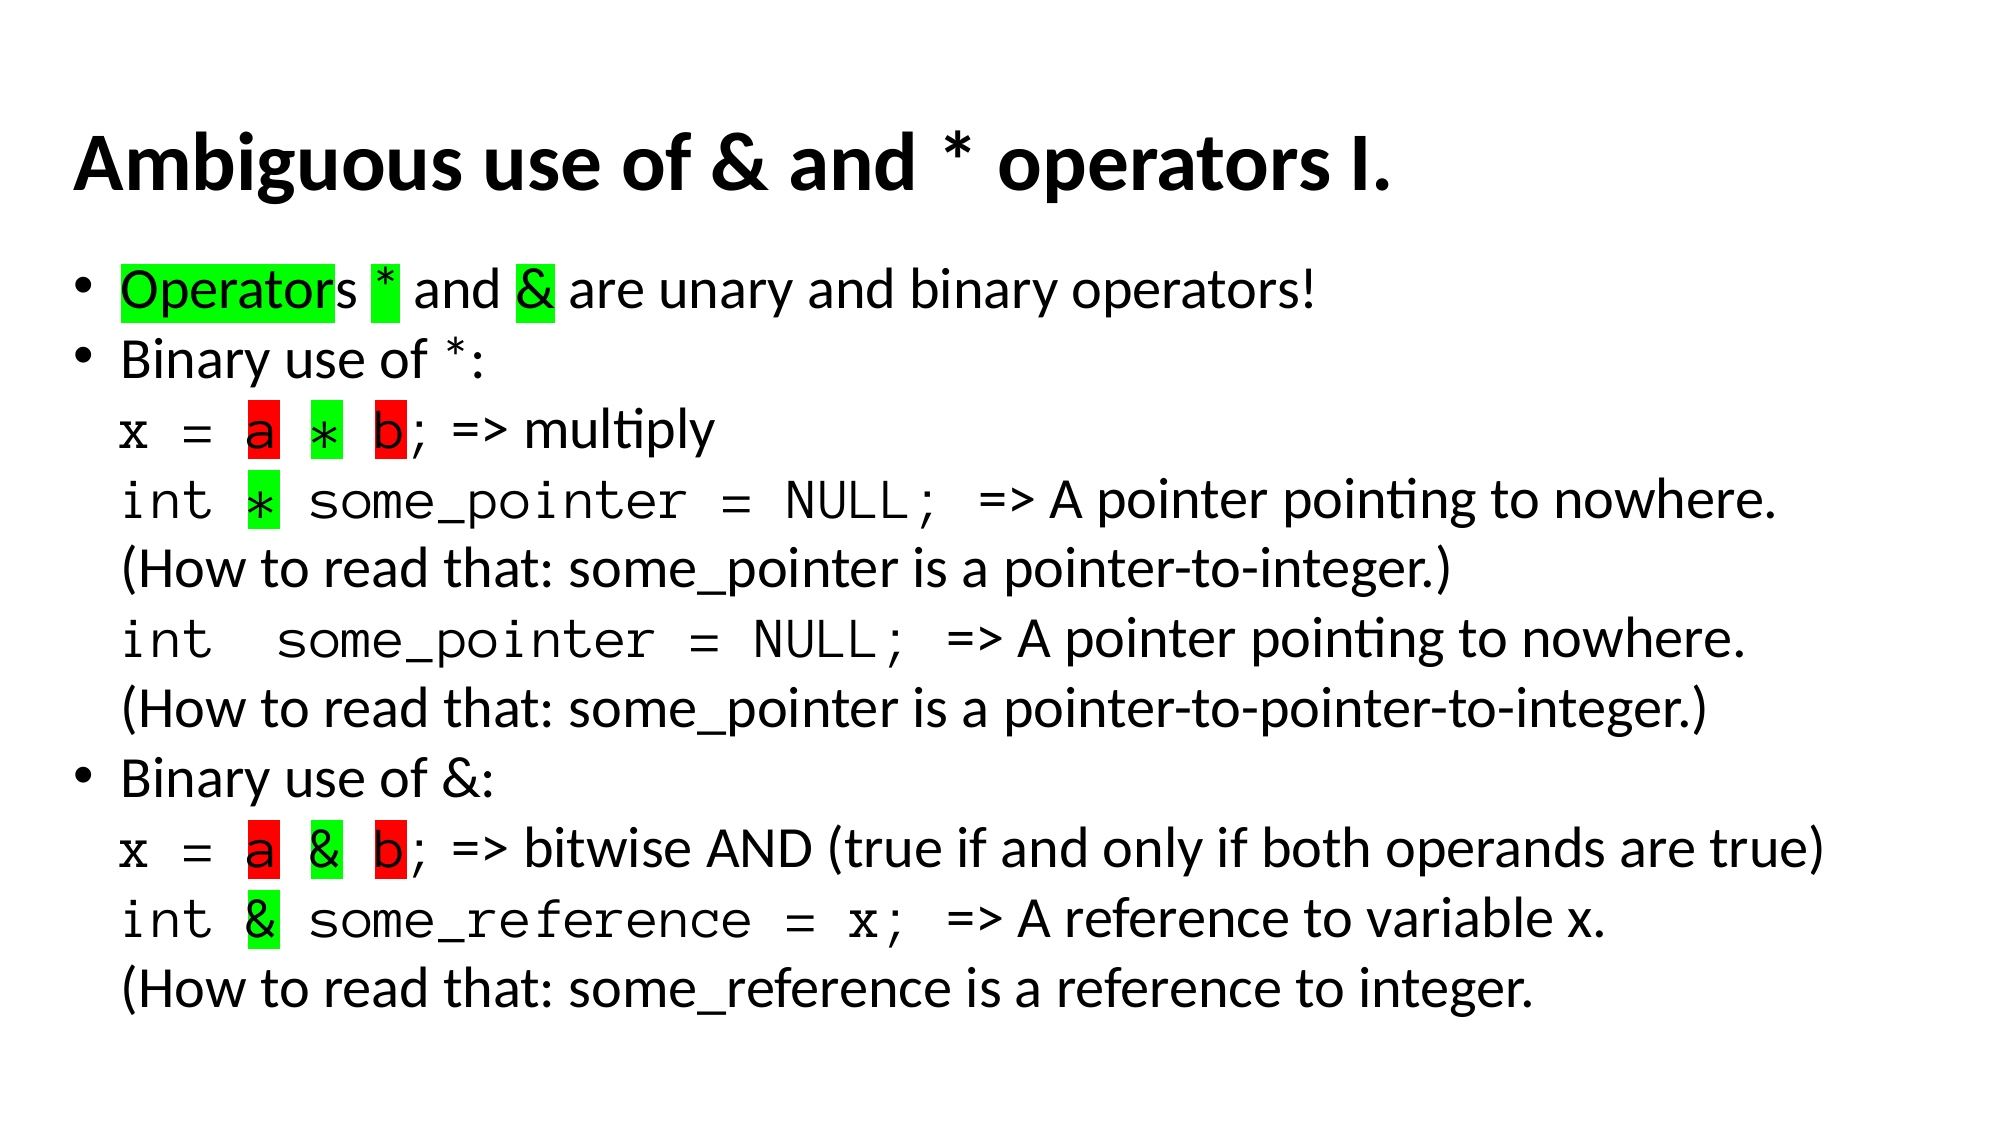

Ambiguous use of & and * operators I.
Operators * and & are unary and binary operators!
Binary use of *:
x = a * b; => multiply
int * some_pointer = NULL; => A pointer pointing to nowhere.
(How to read that: some_pointer is a pointer-to-integer.)
int  some_pointer = NULL; => A pointer pointing to nowhere.
(How to read that: some_pointer is a pointer-to-pointer-to-integer.)
Binary use of &:
x = a & b; => bitwise AND (true if and only if both operands are true)
int & some_reference = x; => A reference to variable x.
(How to read that: some_reference is a reference to integer.